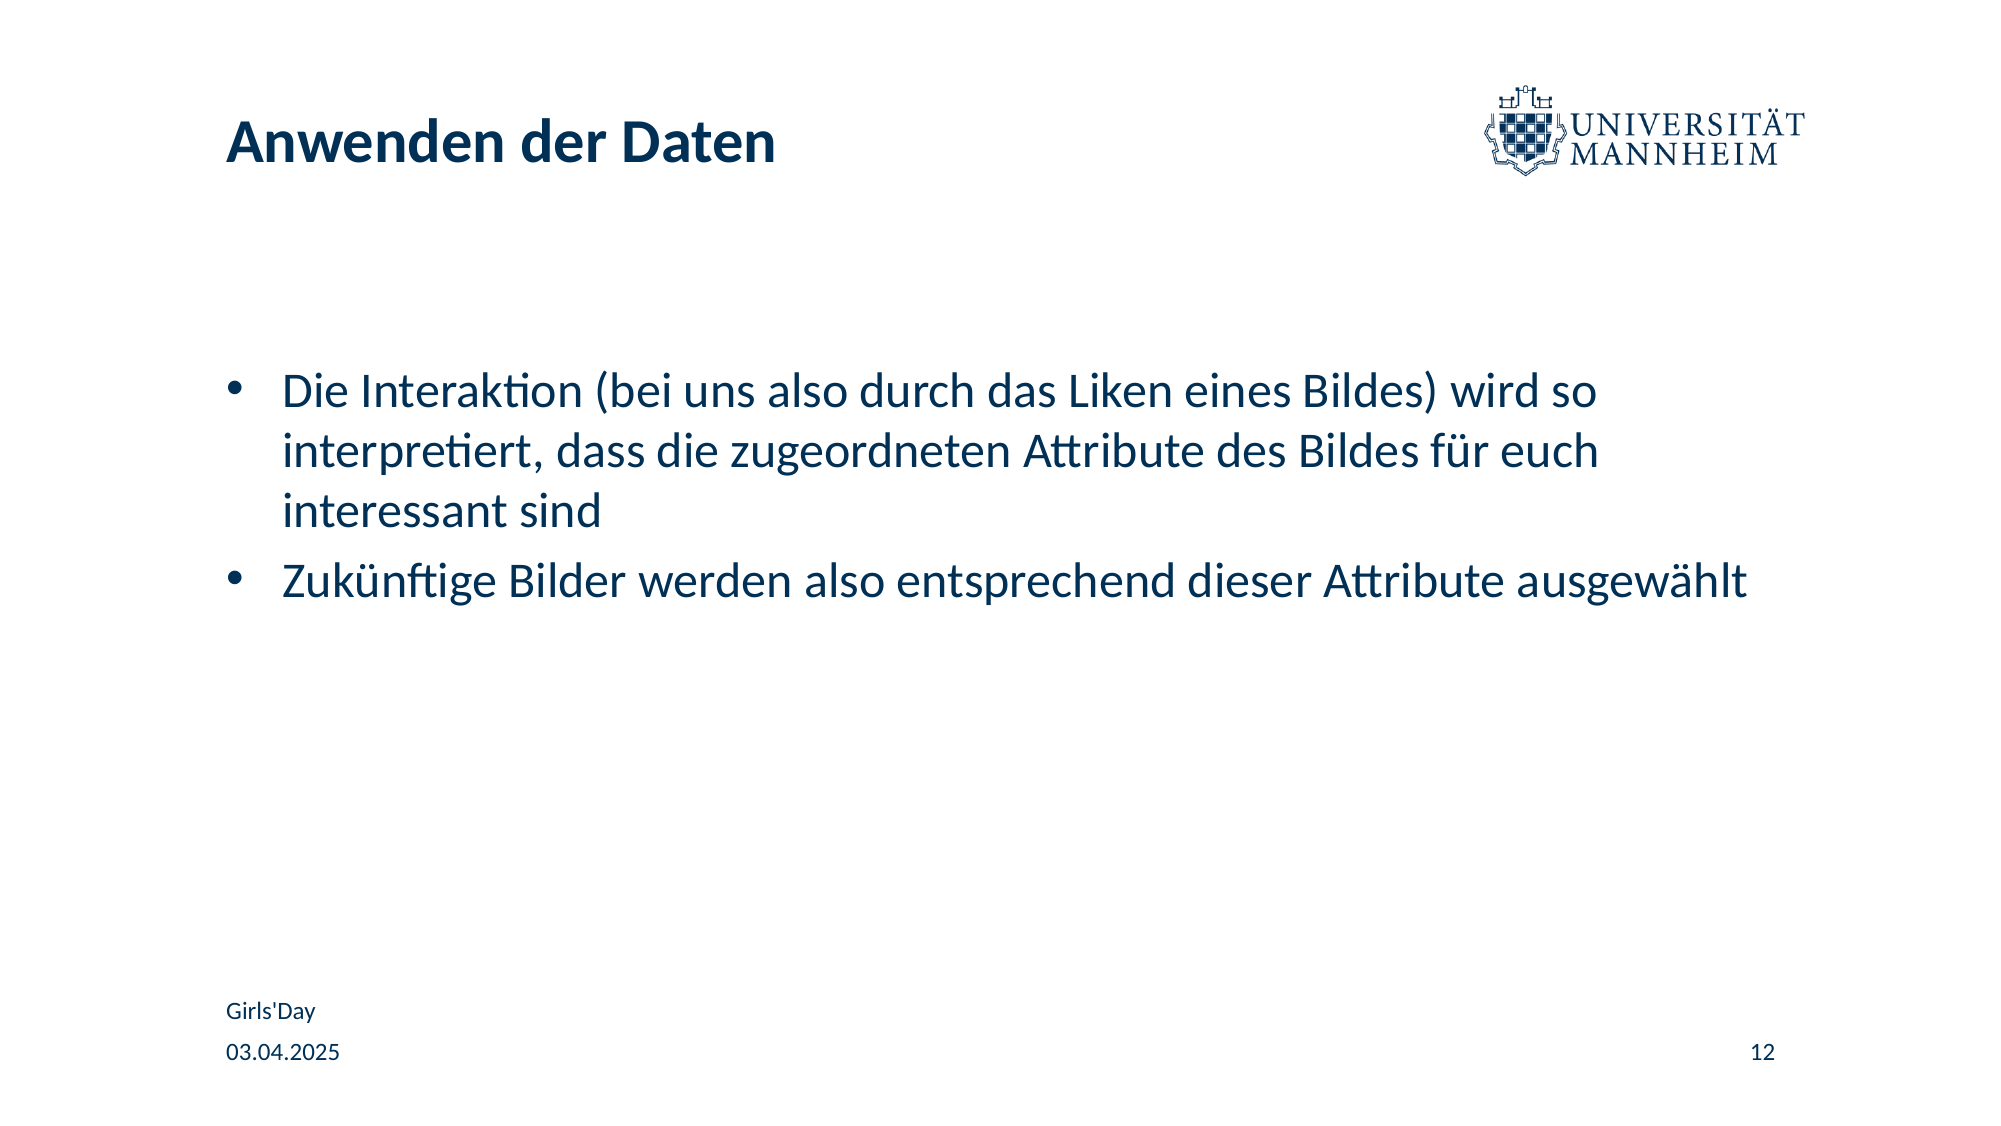

# Anwenden der Daten
Die Interaktion (bei uns also durch das Liken eines Bildes) wird so interpretiert, dass die zugeordneten Attribute des Bildes für euch interessant sind
Zukünftige Bilder werden also entsprechend dieser Attribute ausgewählt

Girls'Day
03.04.2025
12